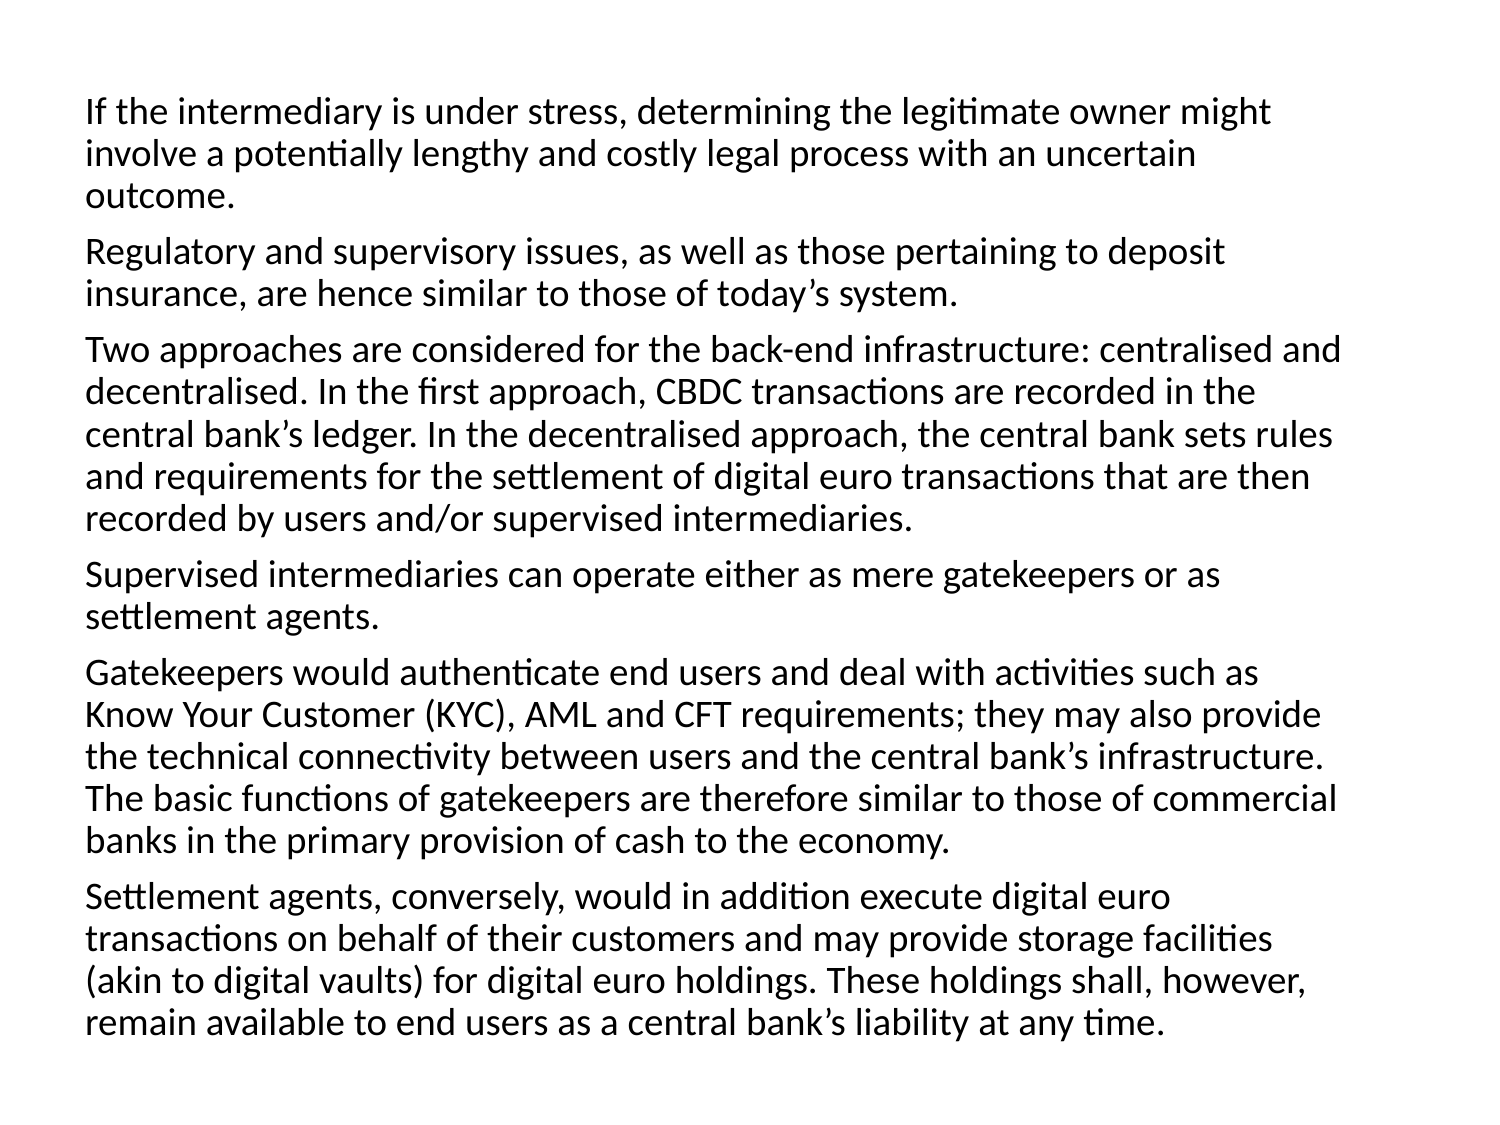

If the intermediary is under stress, determining the legitimate owner might involve a potentially lengthy and costly legal process with an uncertain outcome.
Regulatory and supervisory issues, as well as those pertaining to deposit insurance, are hence similar to those of today’s system.
Two approaches are considered for the back-end infrastructure: centralised and decentralised. In the first approach, CBDC transactions are recorded in the central bank’s ledger. In the decentralised approach, the central bank sets rules and requirements for the settlement of digital euro transactions that are then recorded by users and/or supervised intermediaries.
Supervised intermediaries can operate either as mere gatekeepers or as settlement agents.
Gatekeepers would authenticate end users and deal with activities such as Know Your Customer (KYC), AML and CFT requirements; they may also provide the technical connectivity between users and the central bank’s infrastructure. The basic functions of gatekeepers are therefore similar to those of commercial banks in the primary provision of cash to the economy.
Settlement agents, conversely, would in addition execute digital euro transactions on behalf of their customers and may provide storage facilities (akin to digital vaults) for digital euro holdings. These holdings shall, however, remain available to end users as a central bank’s liability at any time.